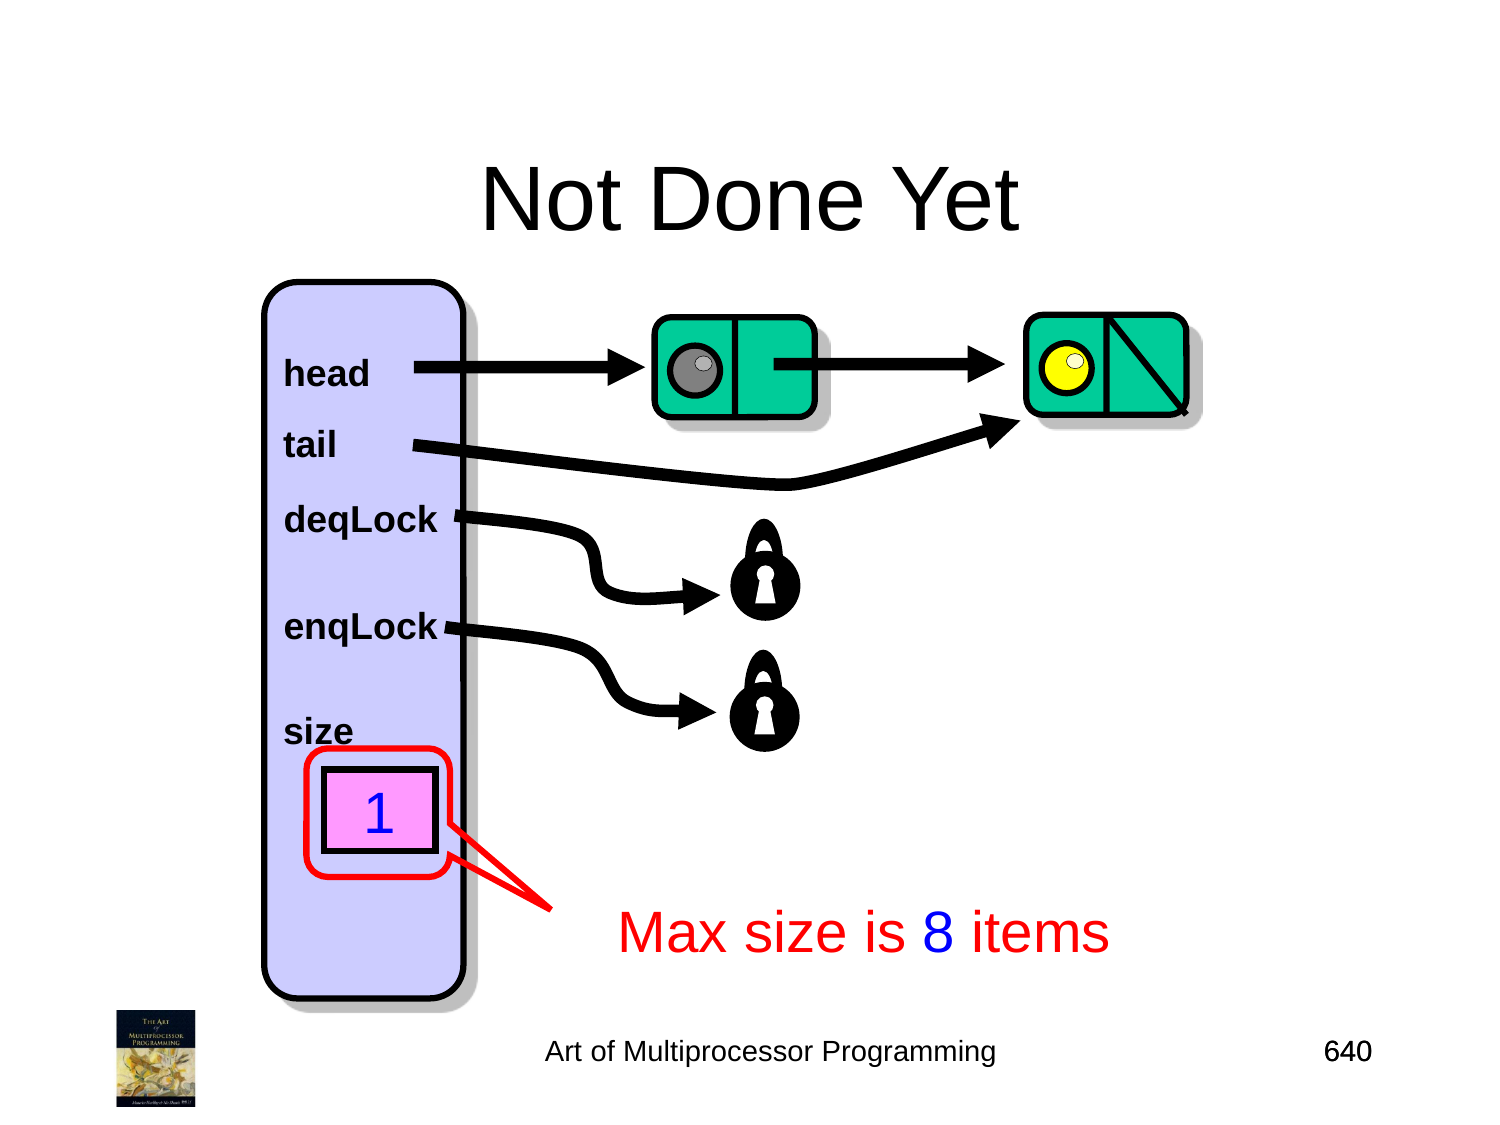

Not Done Yet

head

tail

deqLock

enqLock

size

1
 Max size is 8 items
Art of Multiprocessor Programming
640
640